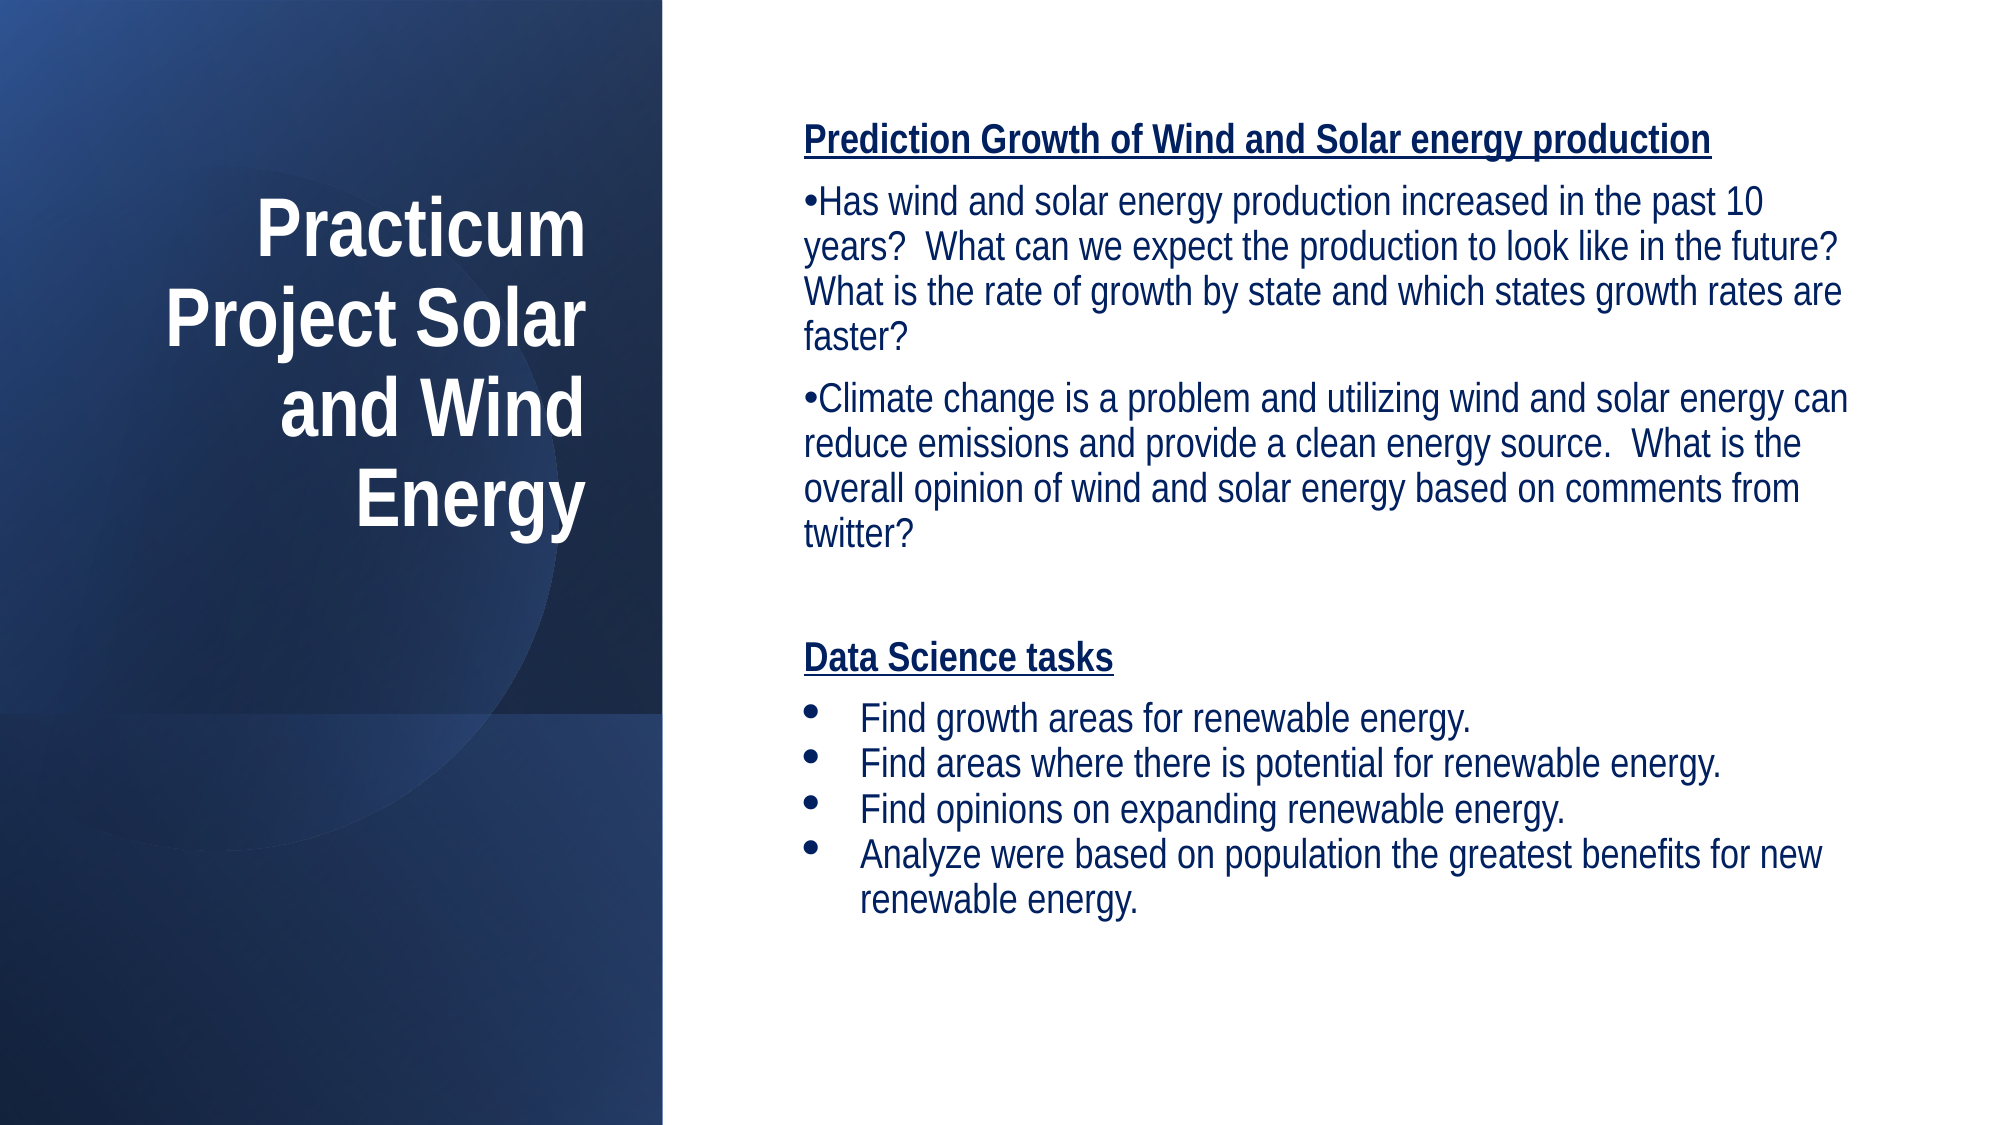

Practicum Project Solar and Wind Energy
Prediction Growth of Wind and Solar energy production
Has wind and solar energy production increased in the past 10 years?  What can we expect the production to look like in the future?  What is the rate of growth by state and which states growth rates are faster?
Climate change is a problem and utilizing wind and solar energy can reduce emissions and provide a clean energy source.  What is the overall opinion of wind and solar energy based on comments from twitter?

Data Science tasks
Find growth areas for renewable energy.
Find areas where there is potential for renewable energy.
Find opinions on expanding renewable energy.
Analyze were based on population the greatest benefits for new renewable energy.